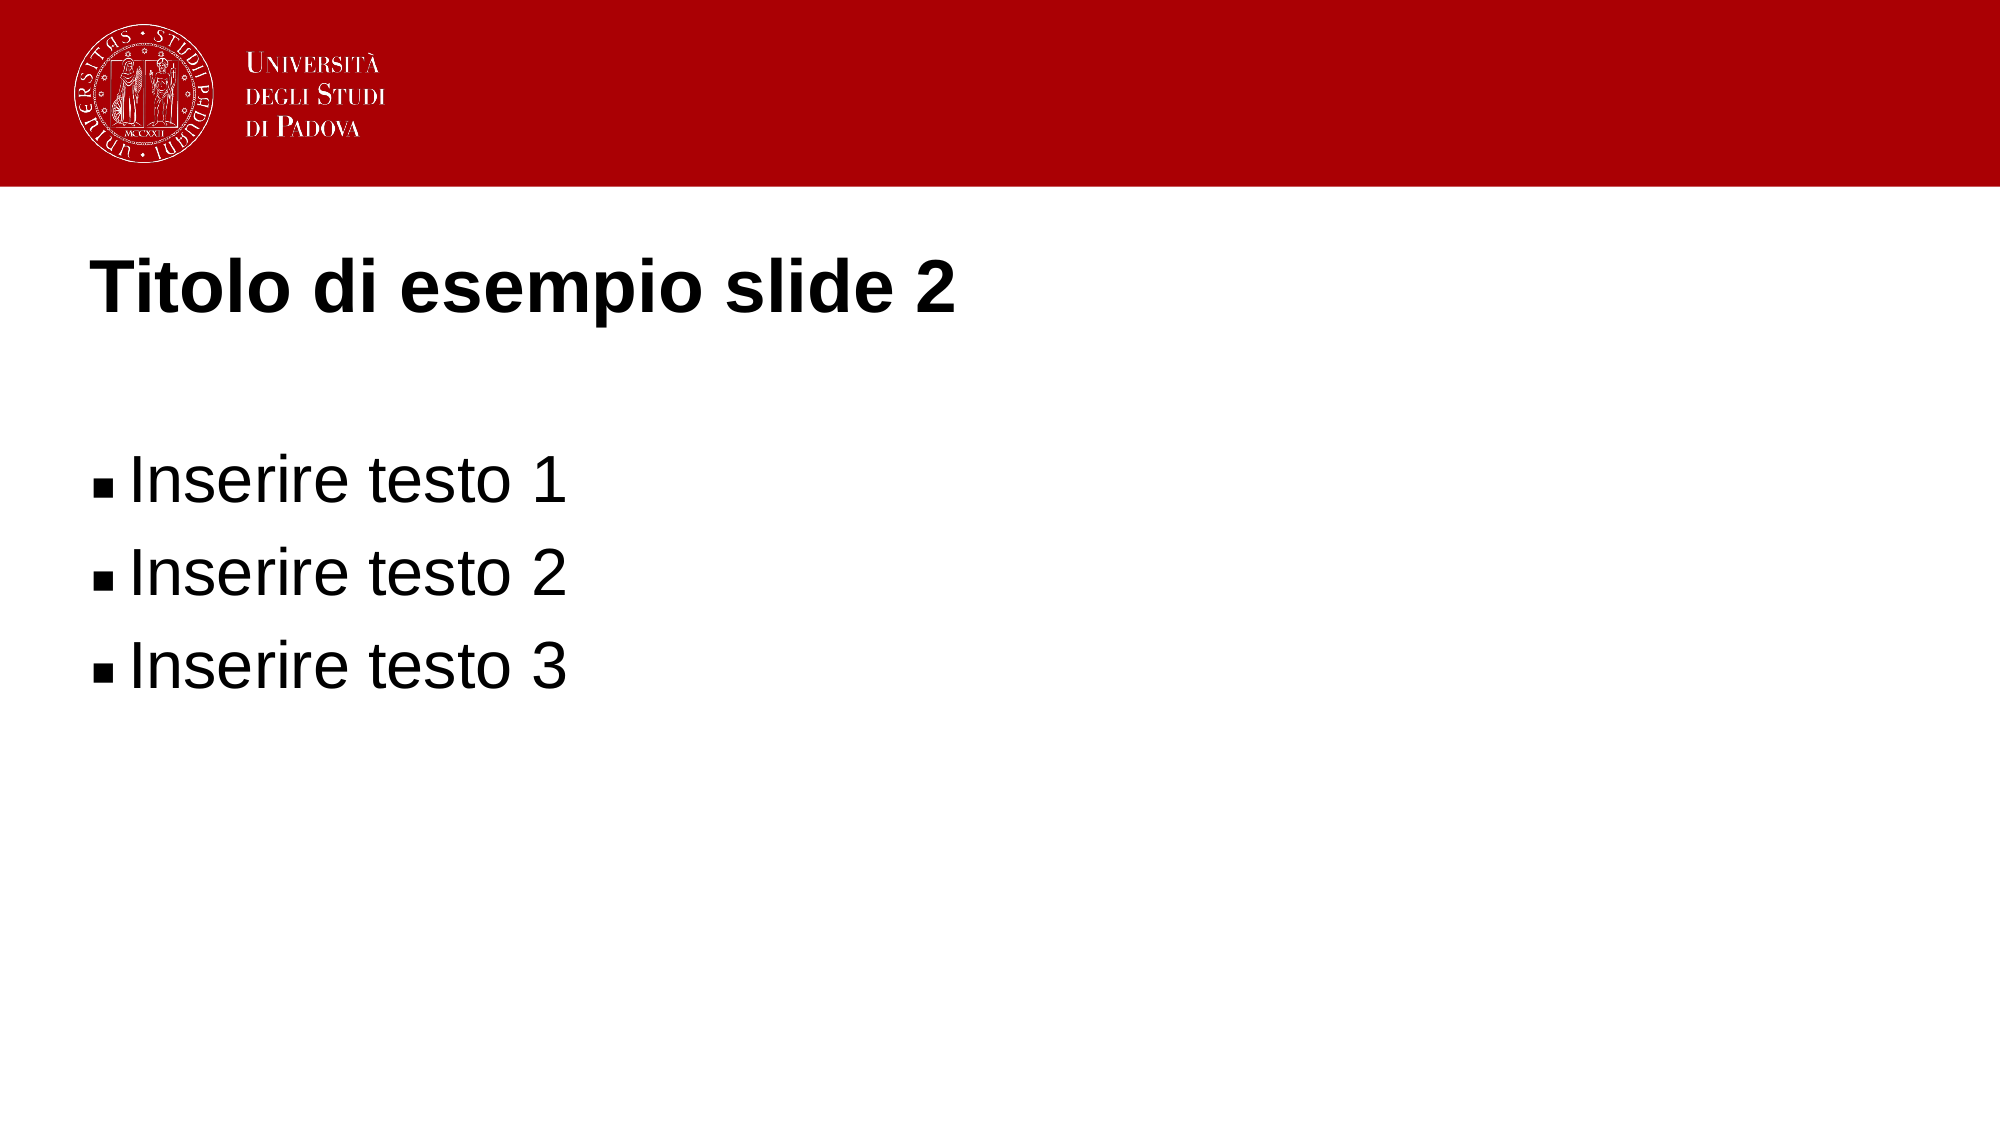

# Titolo di esempio slide 2
Inserire testo 1
Inserire testo 2
Inserire testo 3